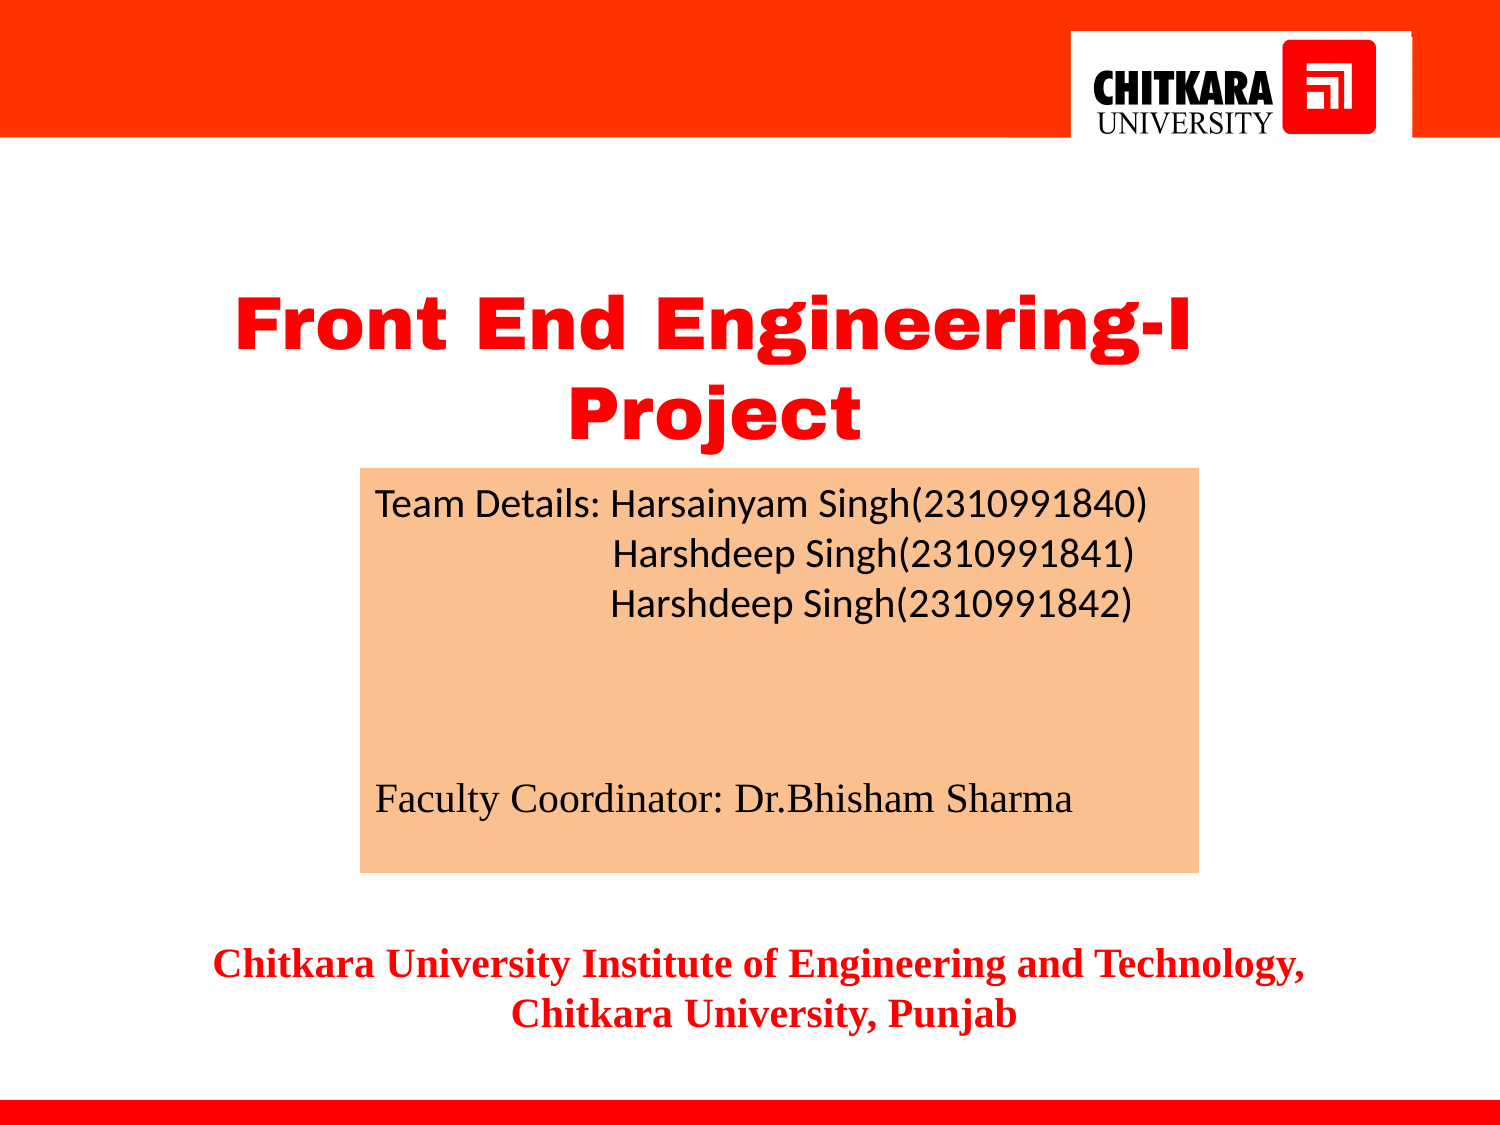

Front End Engineering-I Project
Team Details: Harsainyam Singh(2310991840)
                         Harshdeep Singh(2310991841)
	         Harshdeep Singh(2310991842)

Faculty Coordinator: Dr.Bhisham Sharma

:

Chitkara University Institute of Engineering and Technology,
Chitkara University, Punjab